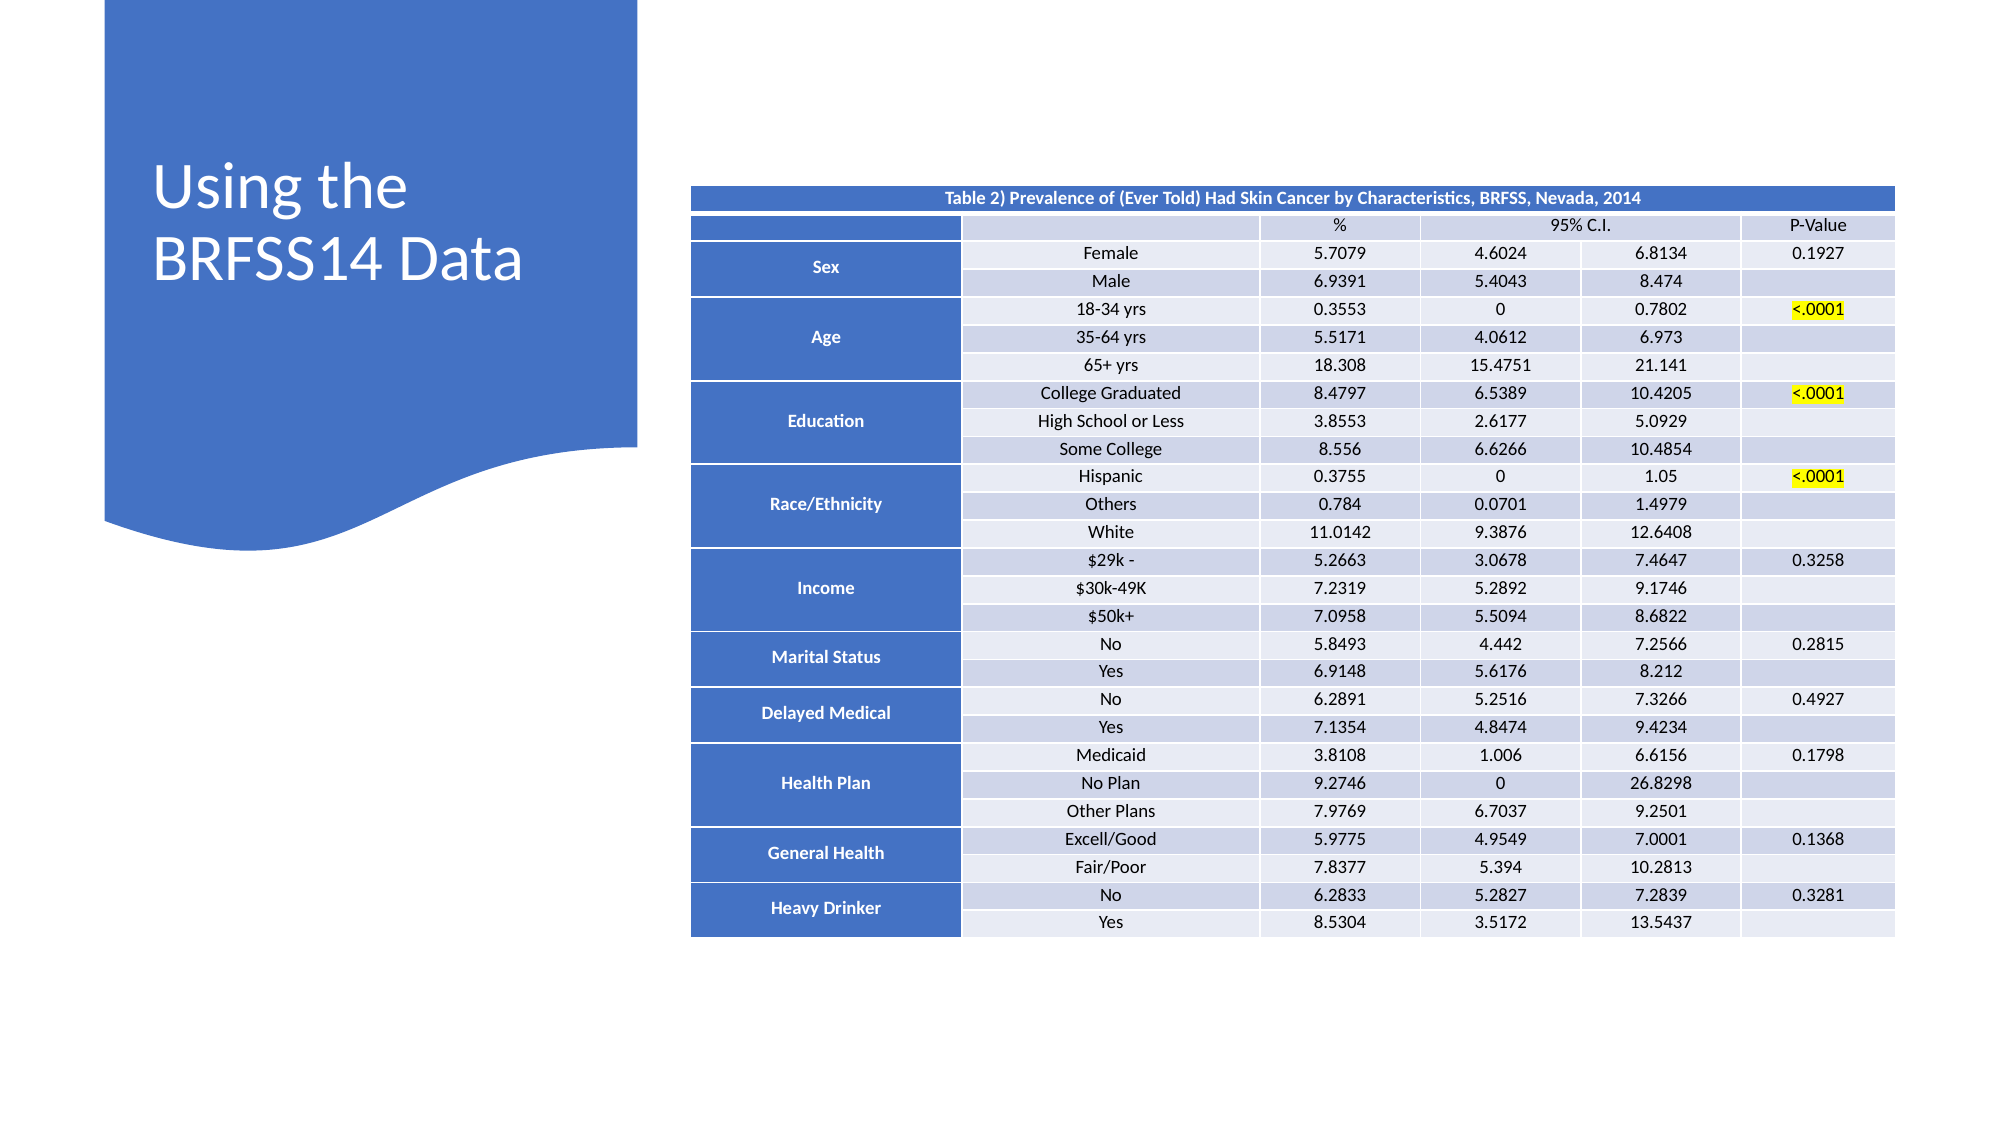

# Using the BRFSS14 Data
| Table 2) Prevalence of (Ever Told) Had Skin Cancer by Characteristics, BRFSS, Nevada, 2014 |  |  |  |  |  |
| --- | --- | --- | --- | --- | --- |
|  |  | % | 95% C.I. |  | P-Value |
| Sex | Female | 5.7079 | 4.6024 | 6.8134 | 0.1927 |
|  | Male | 6.9391 | 5.4043 | 8.474 |  |
| Age | 18-34 yrs | 0.3553 | 0 | 0.7802 | <.0001 |
|  | 35-64 yrs | 5.5171 | 4.0612 | 6.973 |  |
|  | 65+ yrs | 18.308 | 15.4751 | 21.141 |  |
| Education | College Graduated | 8.4797 | 6.5389 | 10.4205 | <.0001 |
|  | High School or Less | 3.8553 | 2.6177 | 5.0929 |  |
|  | Some College | 8.556 | 6.6266 | 10.4854 |  |
| Race/Ethnicity | Hispanic | 0.3755 | 0 | 1.05 | <.0001 |
|  | Others | 0.784 | 0.0701 | 1.4979 |  |
|  | White | 11.0142 | 9.3876 | 12.6408 |  |
| Income | $29k - | 5.2663 | 3.0678 | 7.4647 | 0.3258 |
|  | $30k-49K | 7.2319 | 5.2892 | 9.1746 |  |
|  | $50k+ | 7.0958 | 5.5094 | 8.6822 |  |
| Marital Status | No | 5.8493 | 4.442 | 7.2566 | 0.2815 |
|  | Yes | 6.9148 | 5.6176 | 8.212 |  |
| Delayed Medical | No | 6.2891 | 5.2516 | 7.3266 | 0.4927 |
|  | Yes | 7.1354 | 4.8474 | 9.4234 |  |
| Health Plan | Medicaid | 3.8108 | 1.006 | 6.6156 | 0.1798 |
|  | No Plan | 9.2746 | 0 | 26.8298 |  |
|  | Other Plans | 7.9769 | 6.7037 | 9.2501 |  |
| General Health | Excell/Good | 5.9775 | 4.9549 | 7.0001 | 0.1368 |
|  | Fair/Poor | 7.8377 | 5.394 | 10.2813 |  |
| Heavy Drinker | No | 6.2833 | 5.2827 | 7.2839 | 0.3281 |
|  | Yes | 8.5304 | 3.5172 | 13.5437 |  |